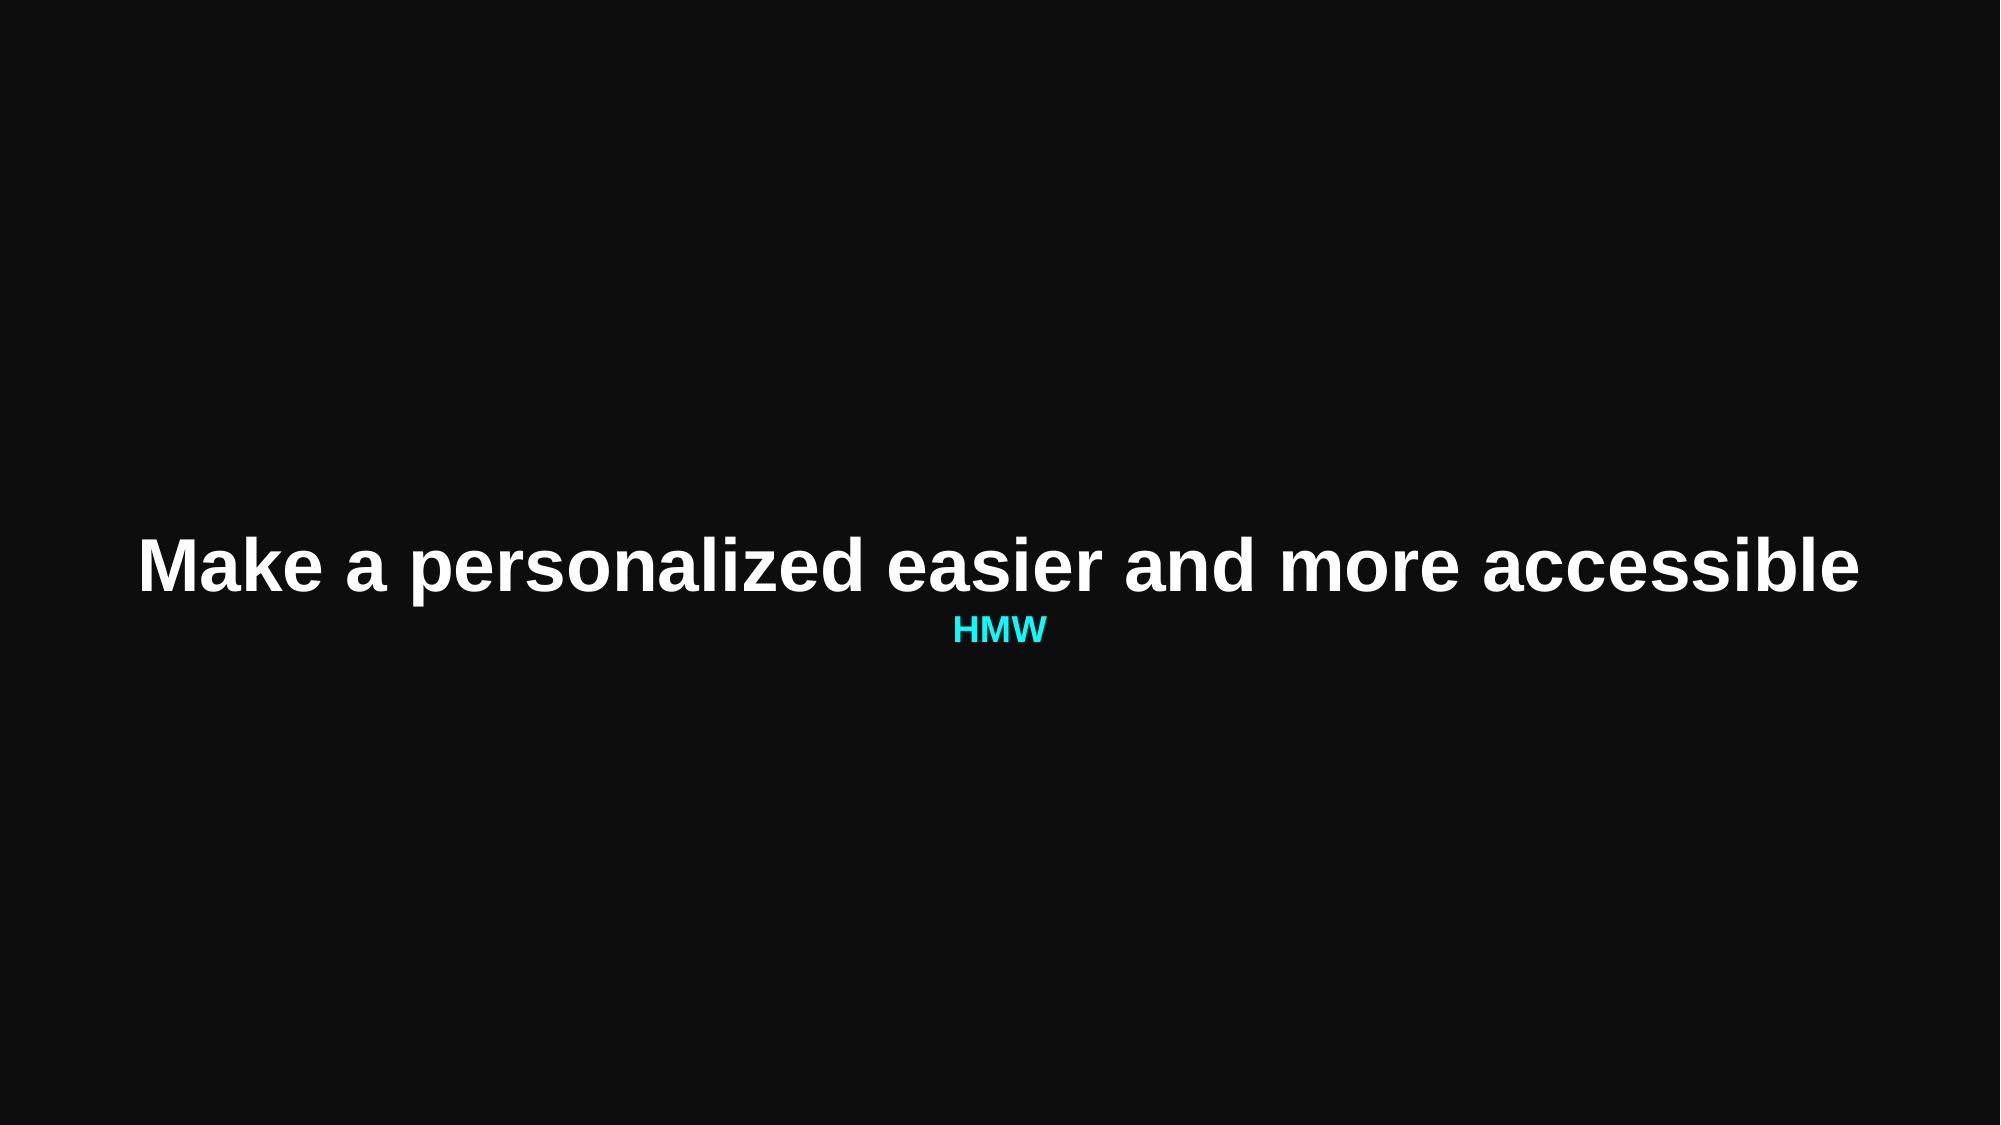

Make a personalized easier and more accessible
HMW